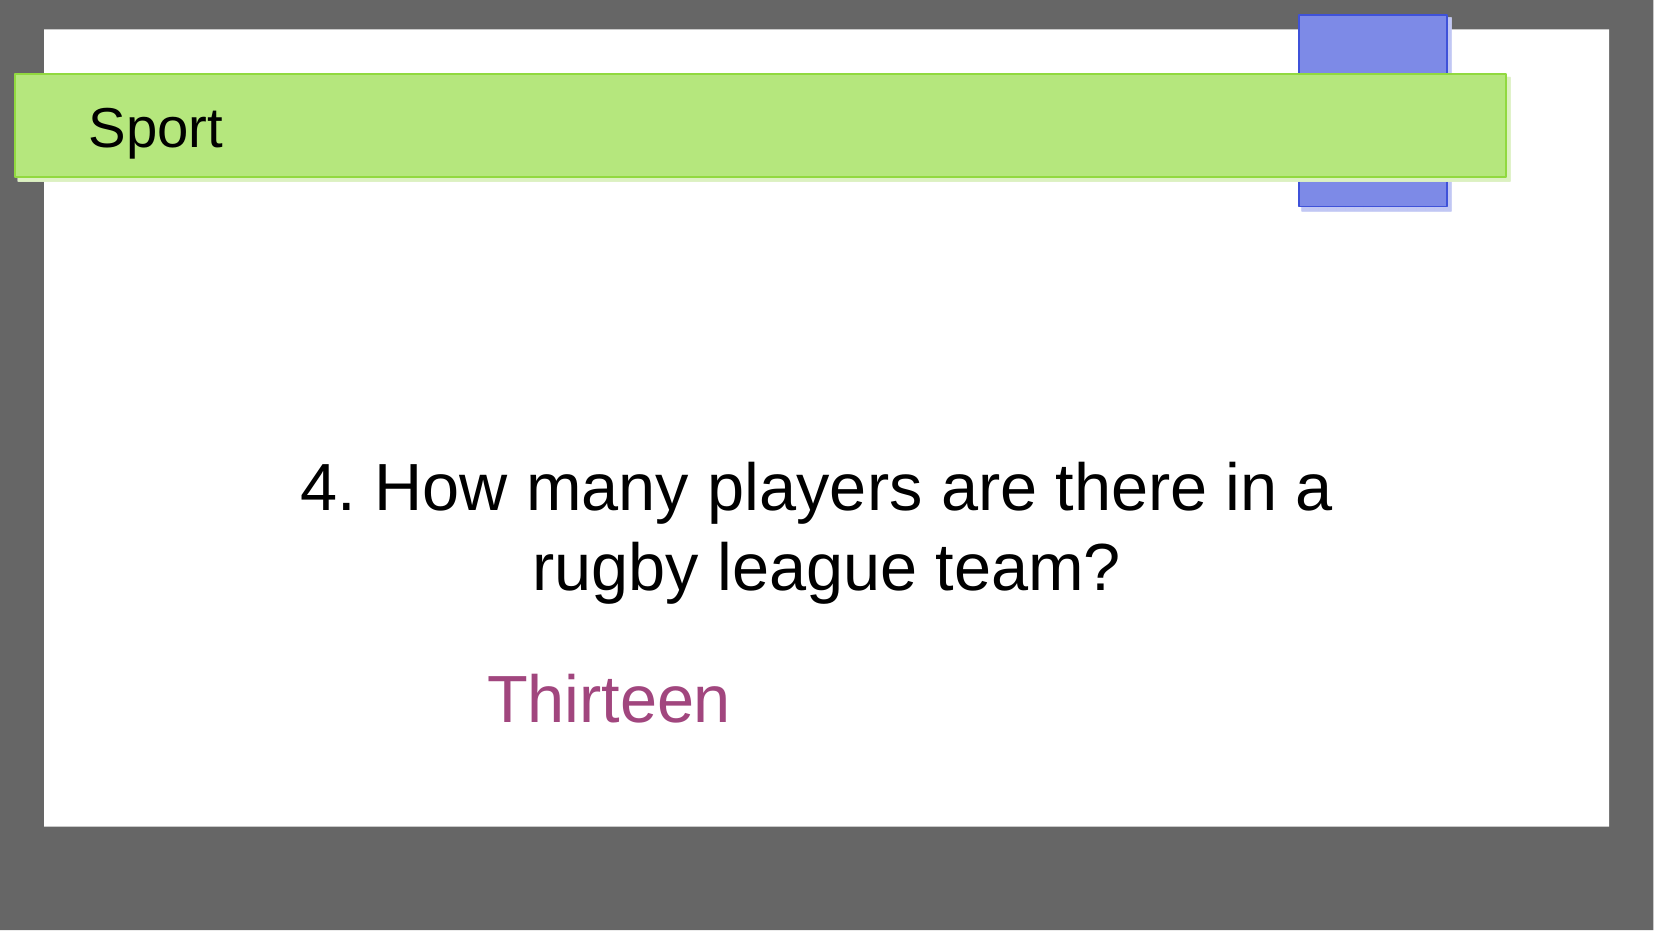

Sport
4. How many players are there in a
rugby league team?
Thirteen